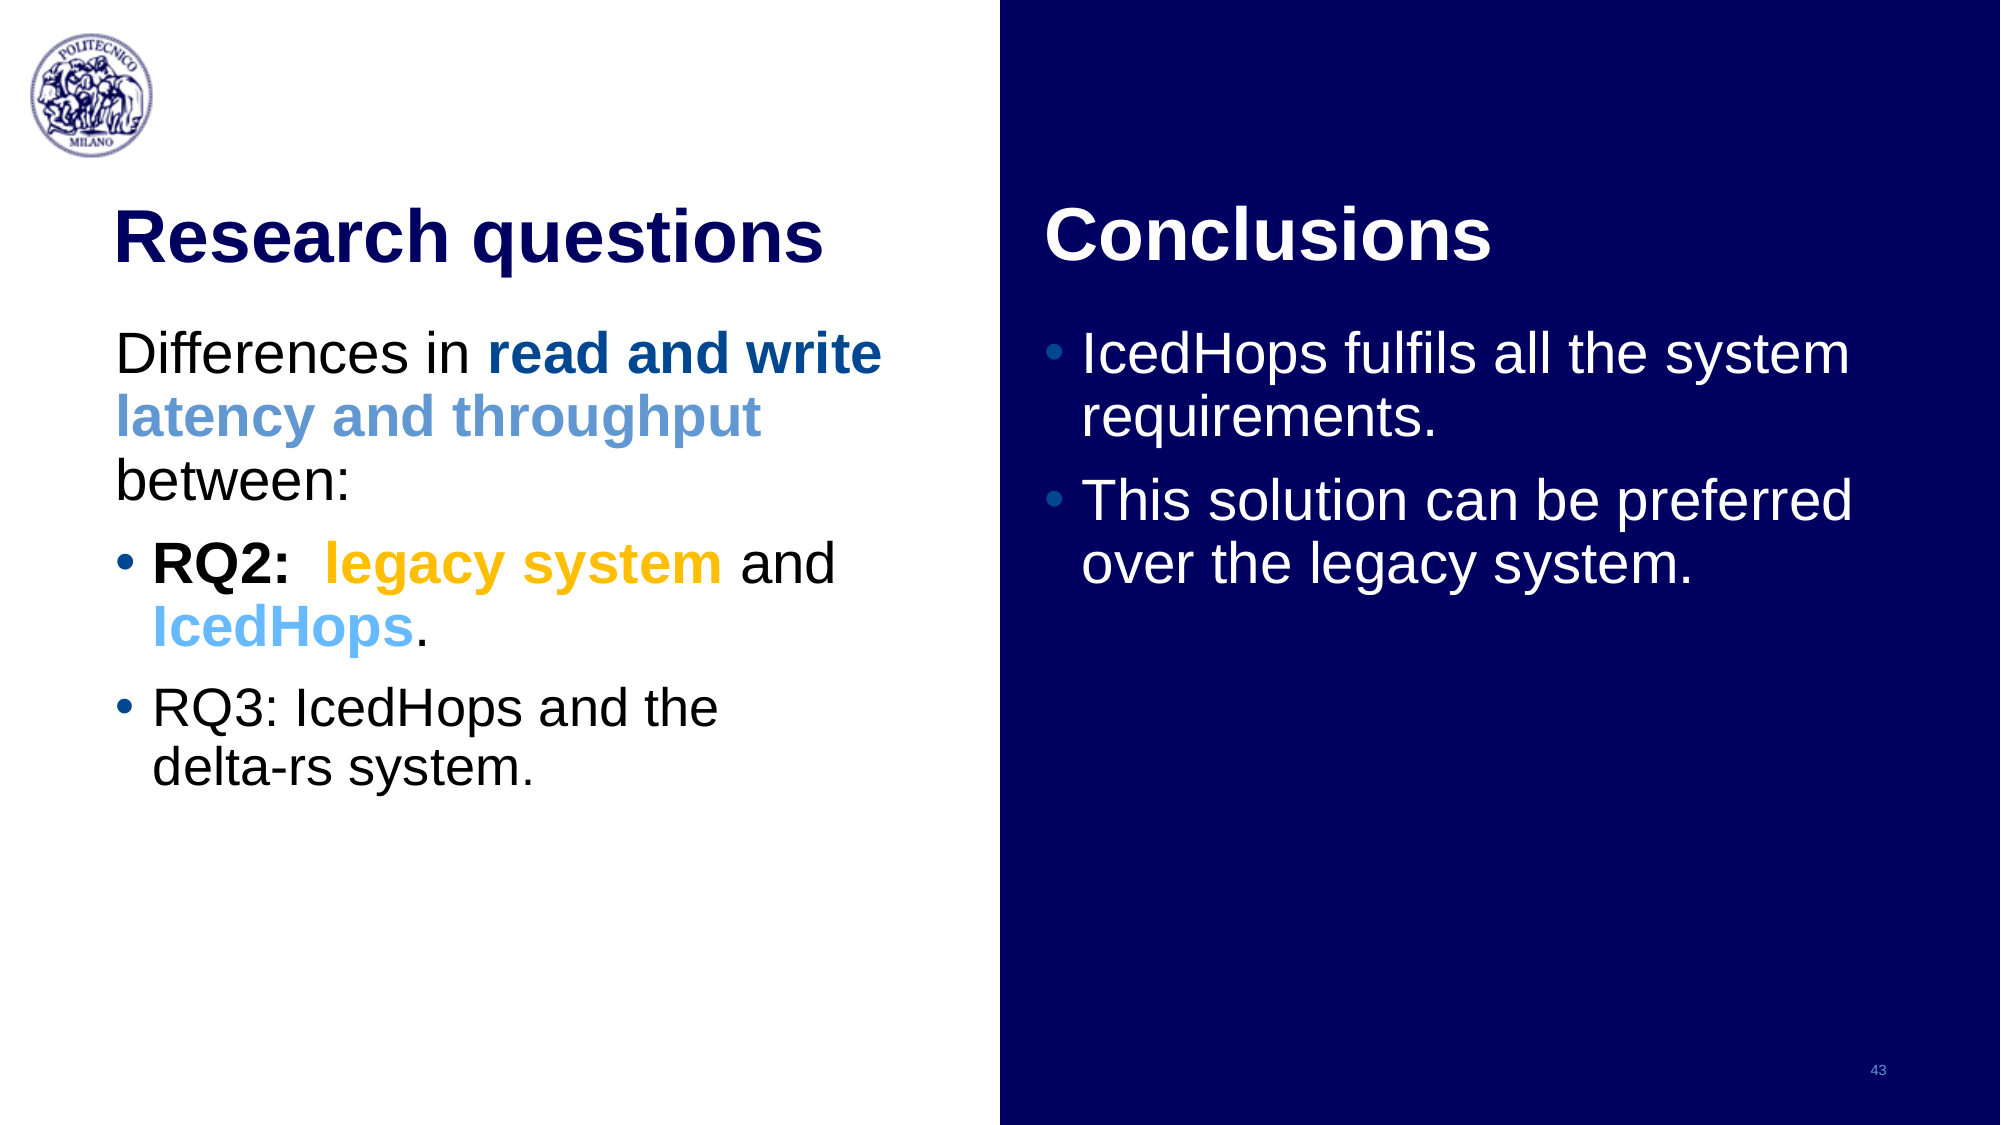

Conclusions
# Research questions
Differences in read and write latency and throughput between:
RQ2:  legacy system and IcedHops.
RQ3: IcedHops and the
delta-rs system.
IcedHops fulfils all the system requirements.
This solution can be preferred over the legacy system.
43